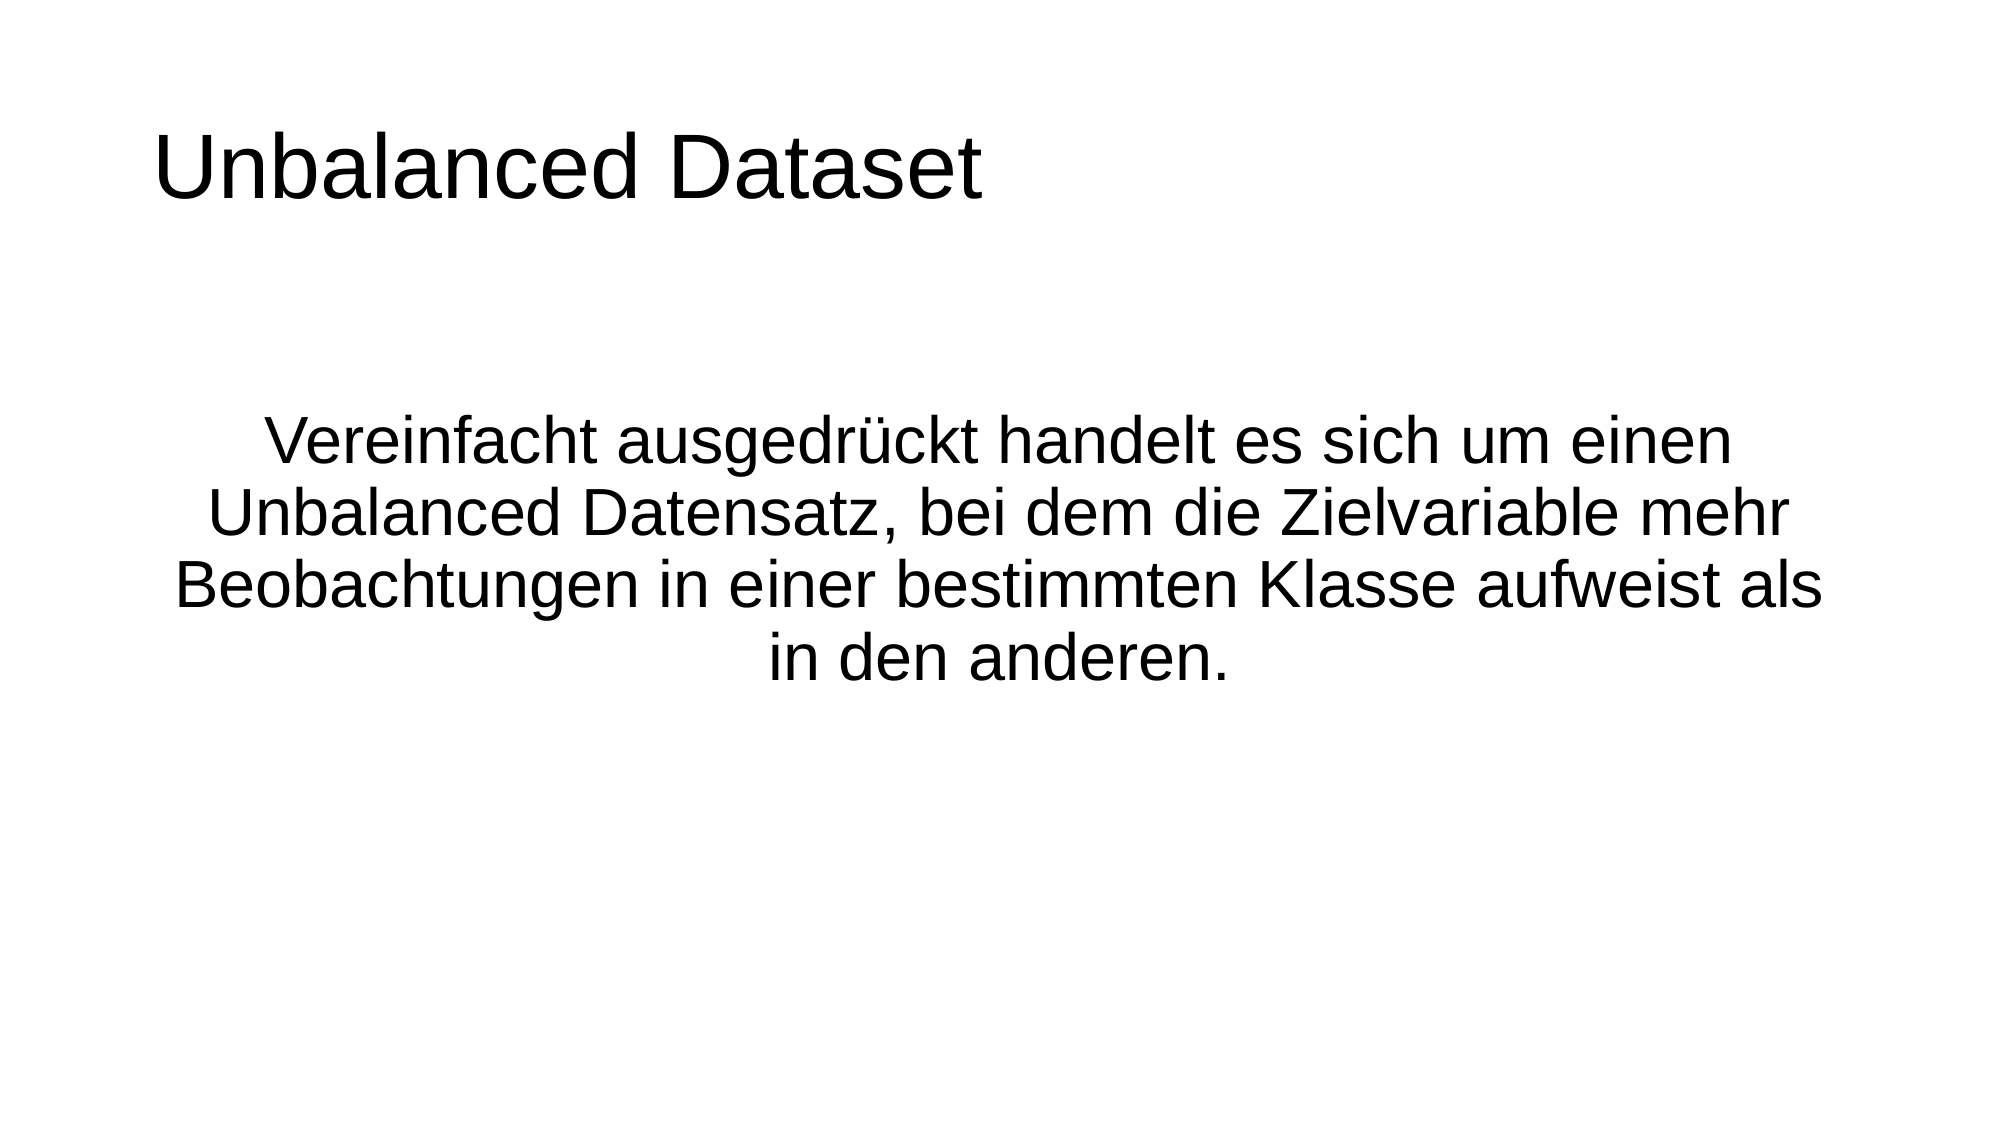

# Unbalanced Dataset
Vereinfacht ausgedrückt handelt es sich um einen Unbalanced Datensatz, bei dem die Zielvariable mehr Beobachtungen in einer bestimmten Klasse aufweist als in den anderen.